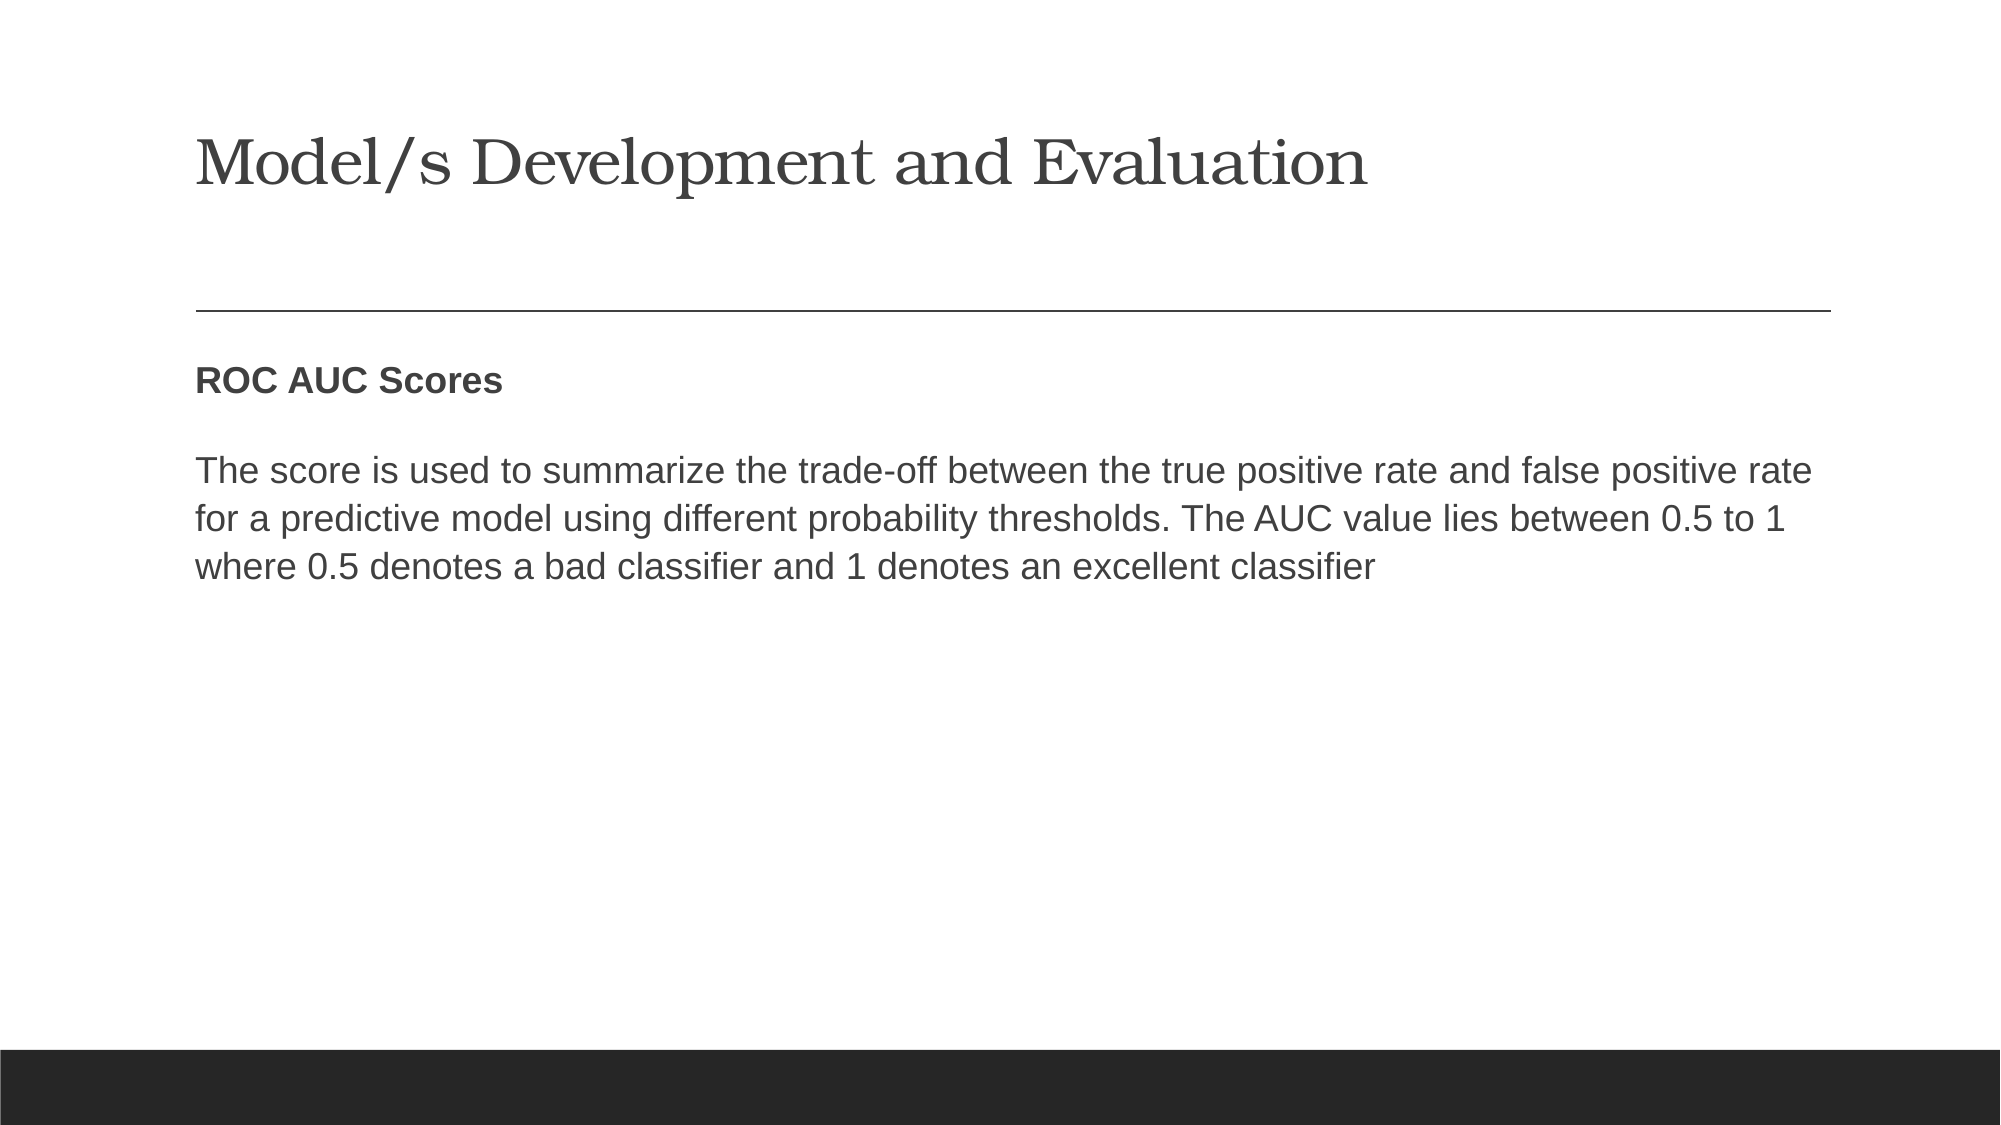

# Model/s Development and Evaluation
ROC AUC Scores
The score is used to summarize the trade-off between the true positive rate and false positive rate for a predictive model using different probability thresholds. The AUC value lies between 0.5 to 1 where 0.5 denotes a bad classifier and 1 denotes an excellent classifier